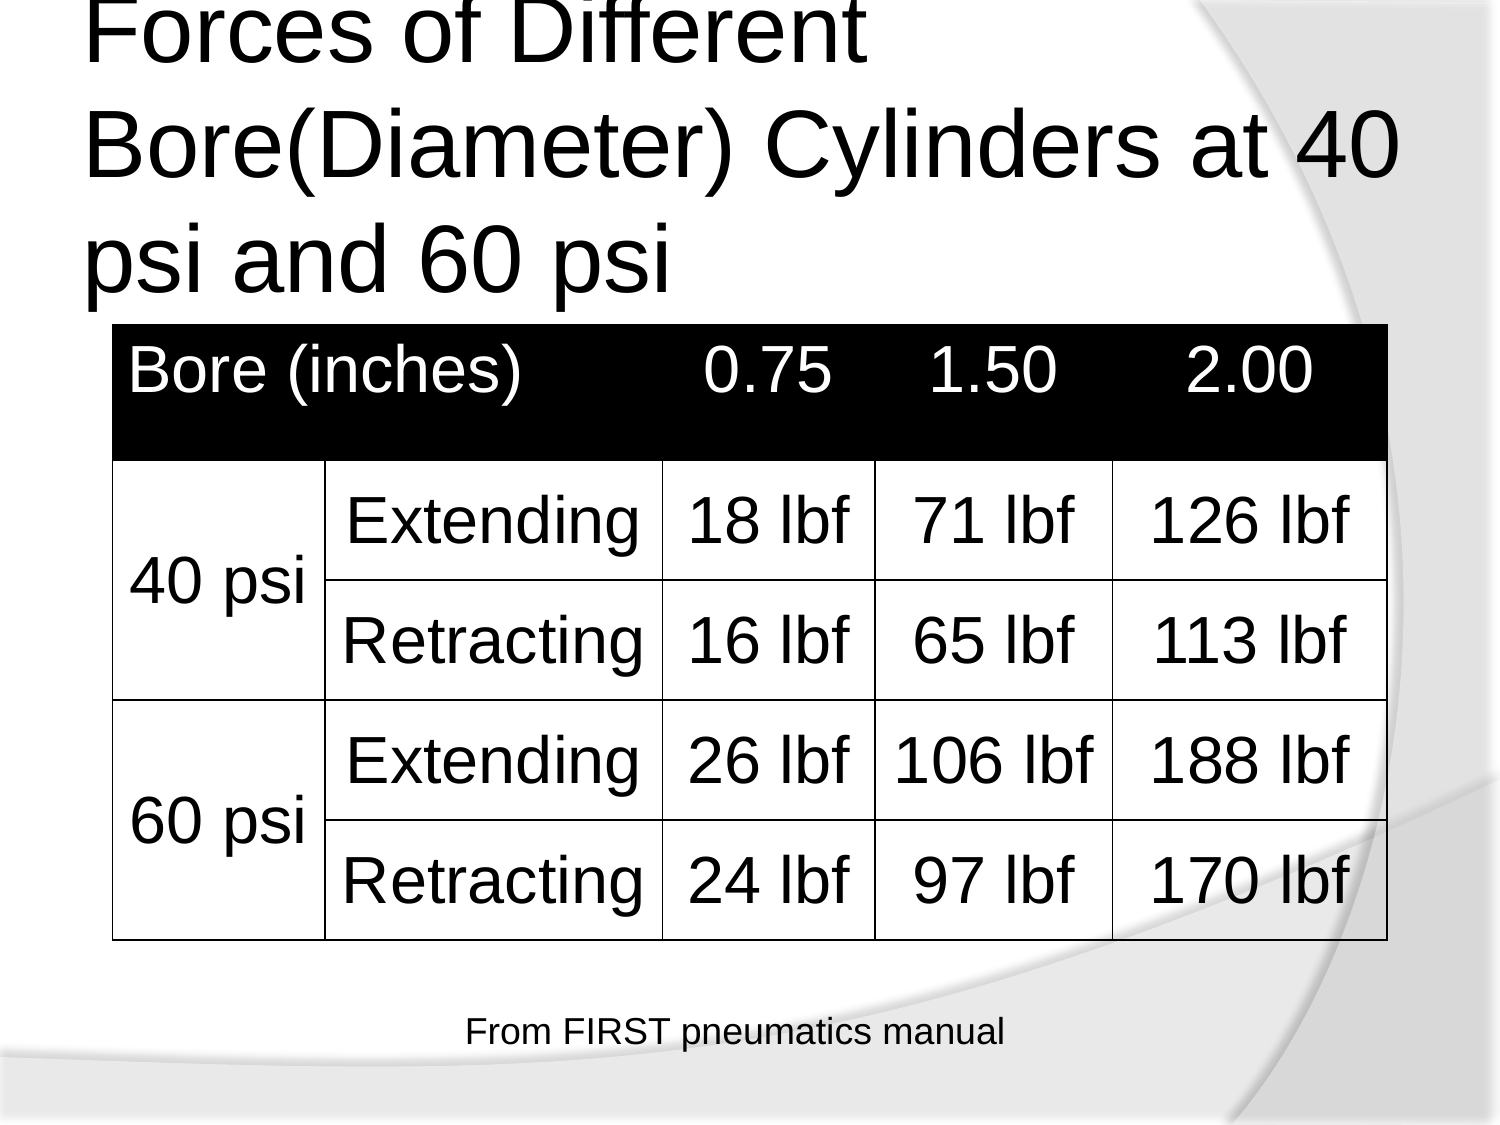

# Forces of Different Bore(Diameter) Cylinders at 40 psi and 60 psi
| Bore (inches) |  | 0.75 | 1.50 | 2.00 |
| --- | --- | --- | --- | --- |
| 40 psi | Extending | 18 lbf | 71 lbf | 126 lbf |
|  | Retracting | 16 lbf | 65 lbf | 113 lbf |
| 60 psi | Extending | 26 lbf | 106 lbf | 188 lbf |
|  | Retracting | 24 lbf | 97 lbf | 170 lbf |
From FIRST pneumatics manual